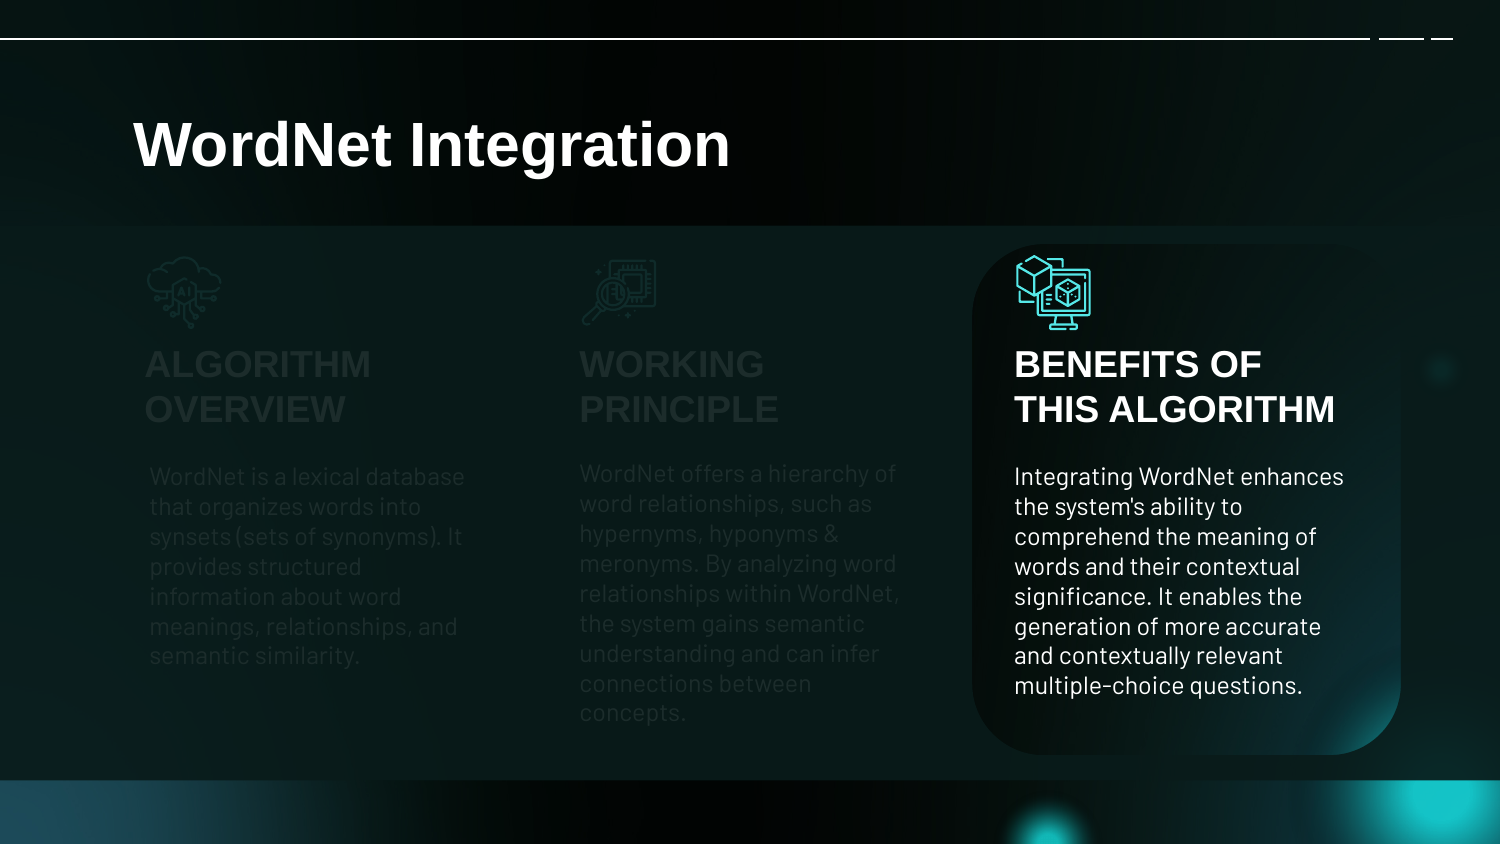

# WordNet Integration

ALGORITHM OVERVIEW
WORKING PRINCIPLE
BENEFITS OF THIS ALGORITHM
WordNet offers a hierarchy of word relationships, such as hypernyms, hyponyms & meronyms. By analyzing word relationships within WordNet, the system gains semantic understanding and can infer connections between concepts.
WordNet is a lexical database that organizes words into synsets (sets of synonyms). It provides structured information about word meanings, relationships, and semantic similarity.
Integrating WordNet enhances the system's ability to comprehend the meaning of words and their contextual significance. It enables the generation of more accurate and contextually relevant multiple-choice questions.